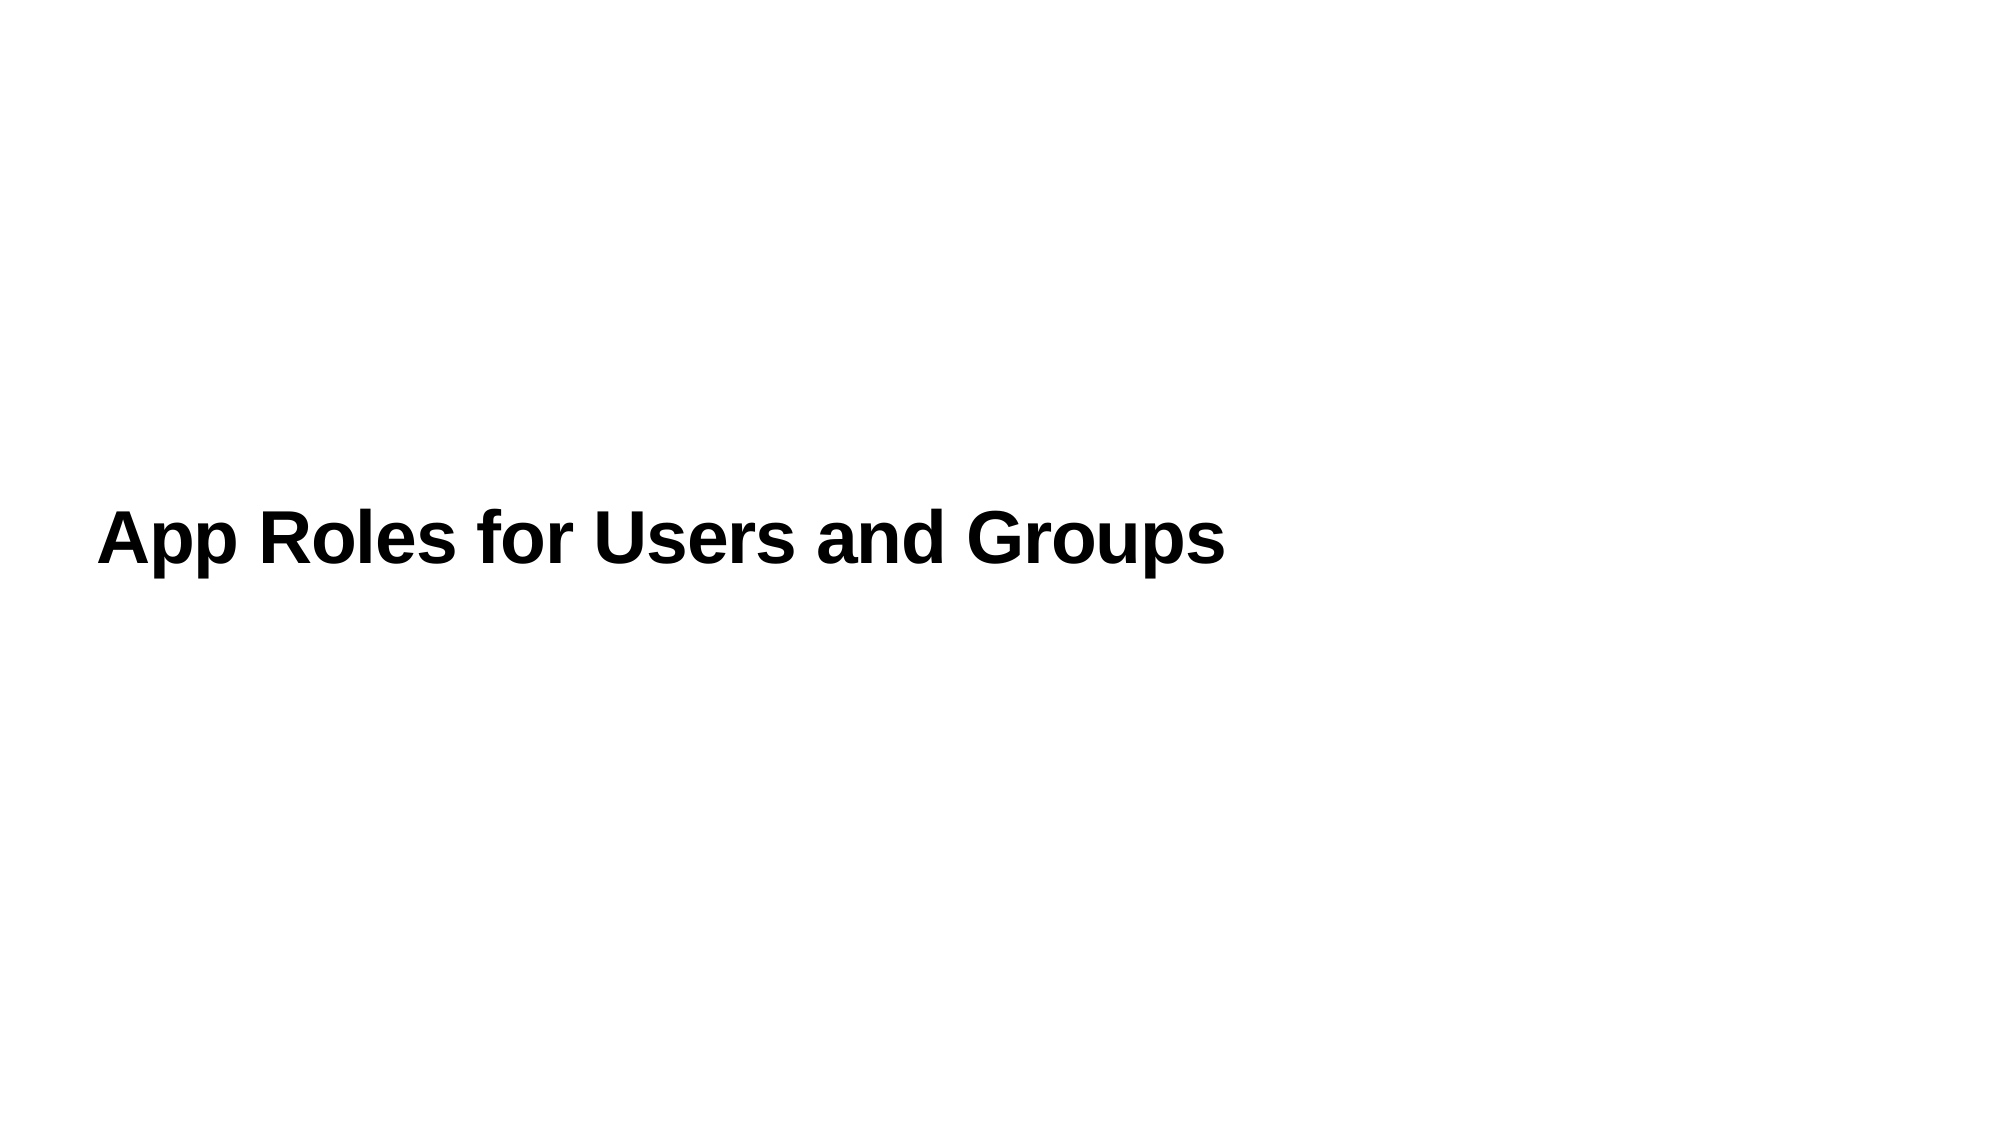

# App Roles for Users and Groups